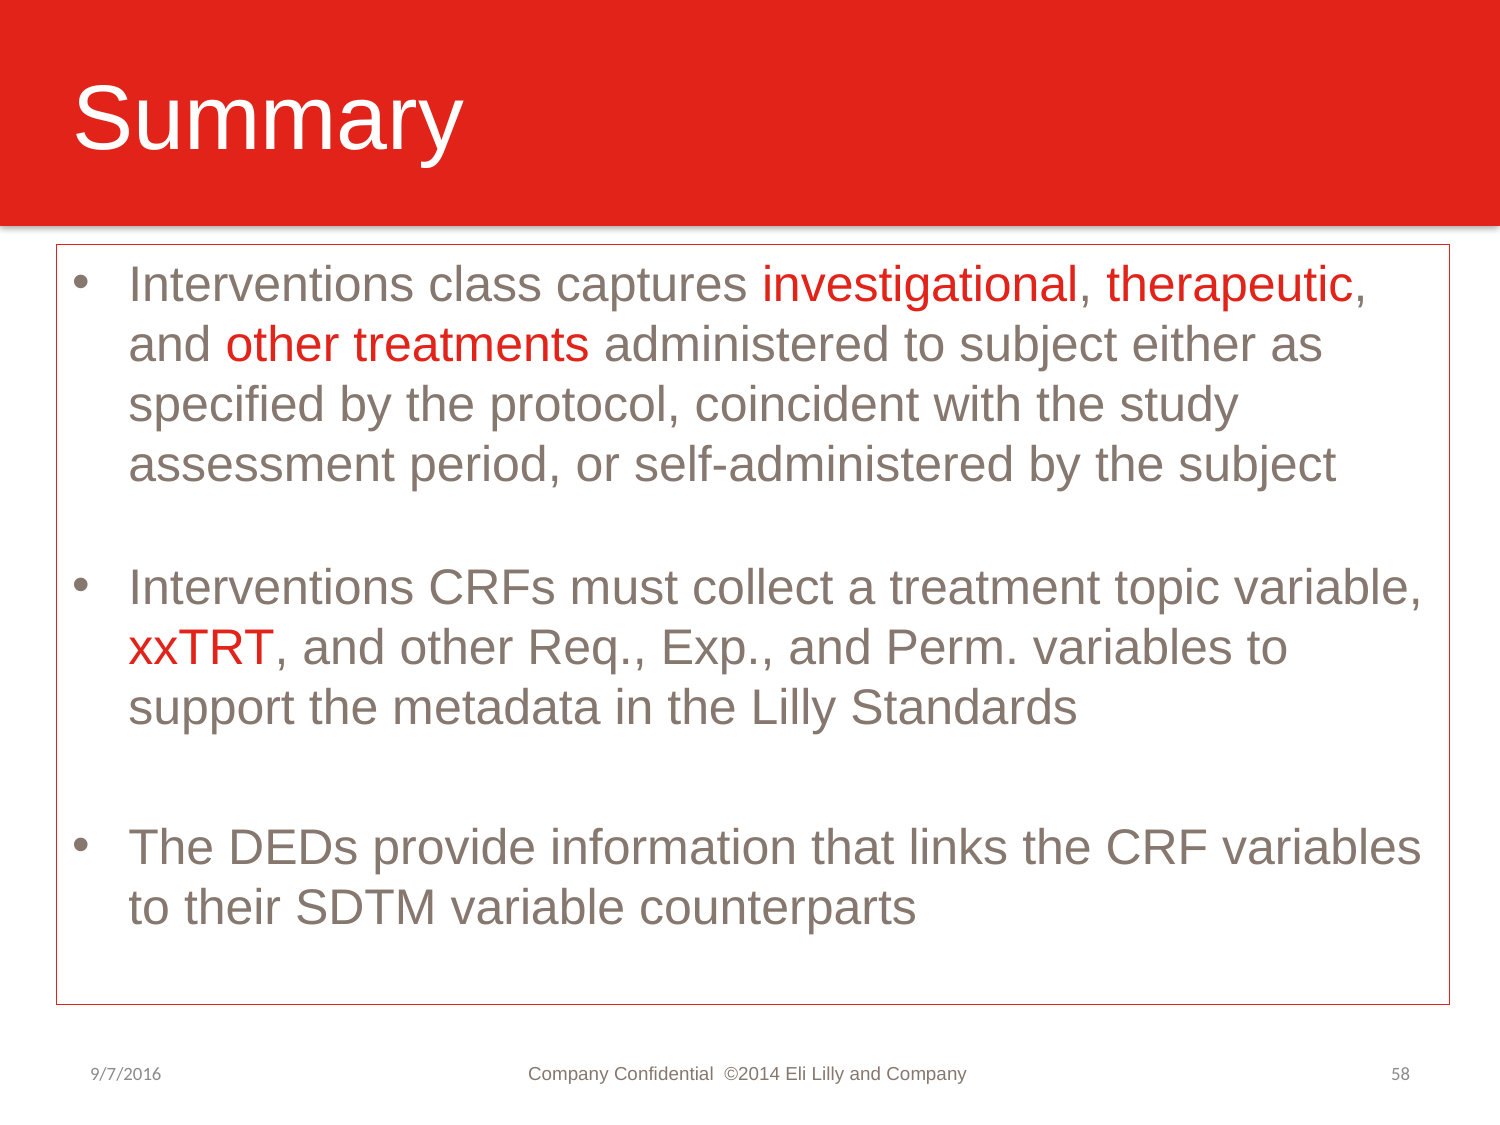

# Summary
Interventions class captures investigational, therapeutic, and other treatments administered to subject either as specified by the protocol, coincident with the study assessment period, or self-administered by the subject

Interventions CRFs must collect a treatment topic variable, xxTRT, and other Req., Exp., and Perm. variables to support the metadata in the Lilly Standards

The DEDs provide information that links the CRF variables to their SDTM variable counterparts
9/7/2016
Company Confidential  ©2014 Eli Lilly and Company
58